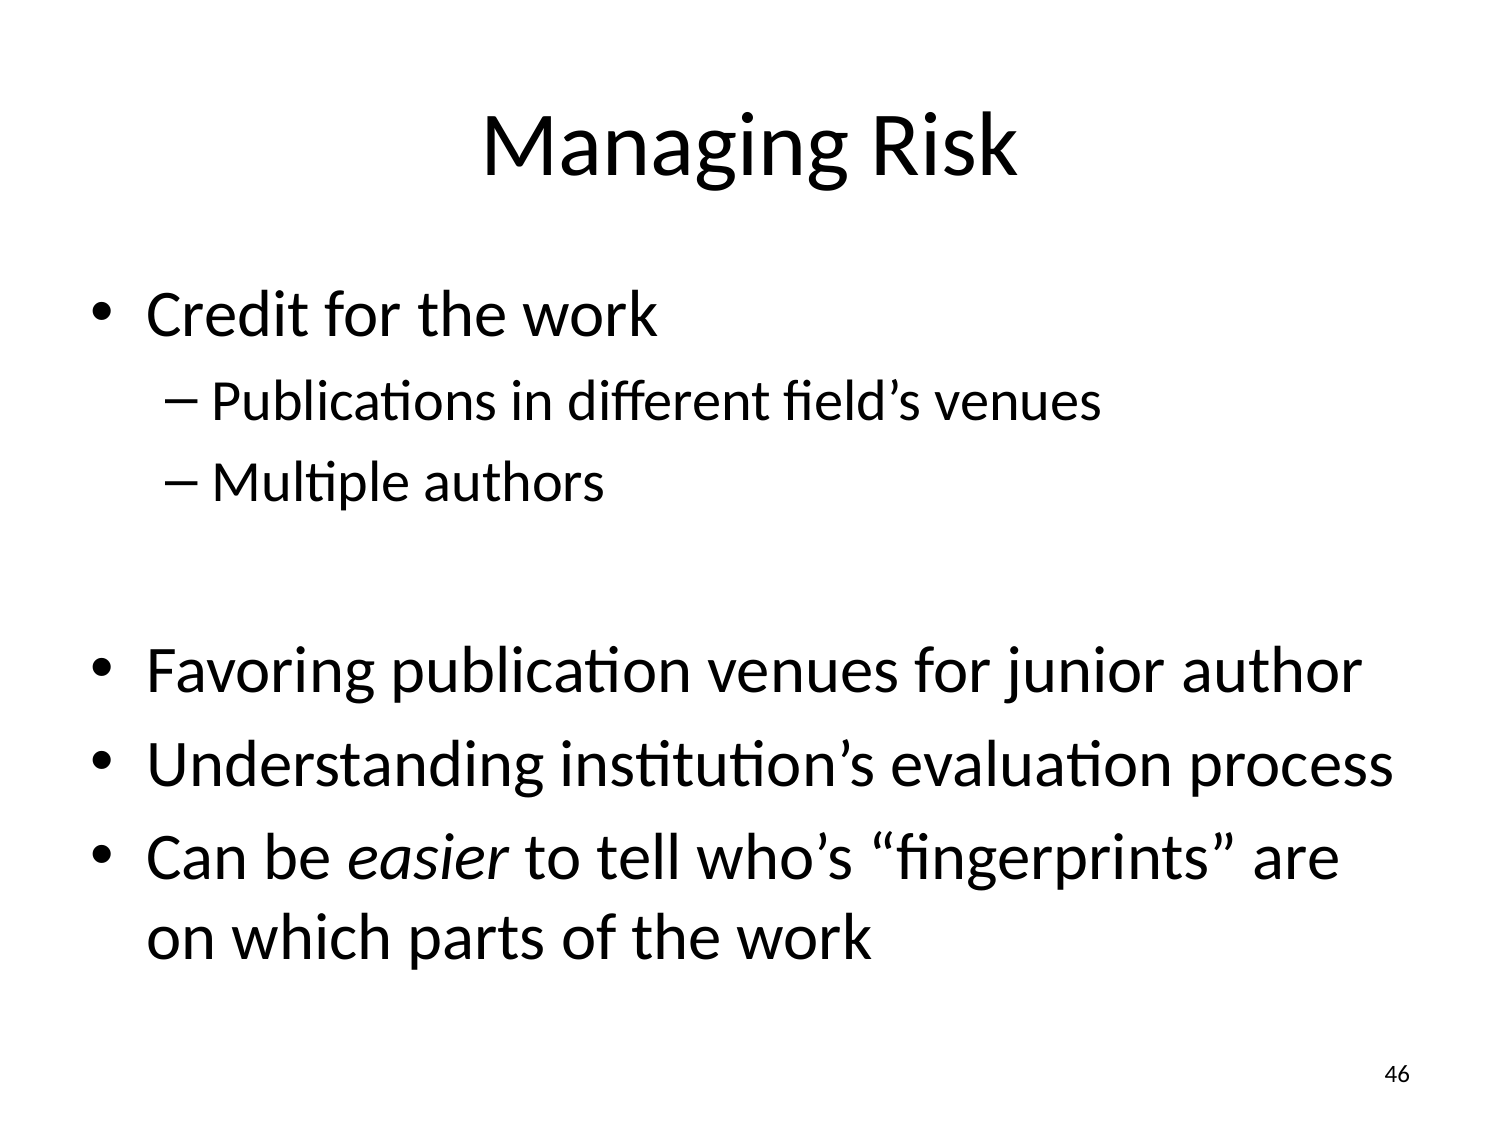

# Managing Risk
Credit for the work
Publications in different field’s venues
Multiple authors

Favoring publication venues for junior author
Understanding institution’s evaluation process
Can be easier to tell who’s “fingerprints” are on which parts of the work
46